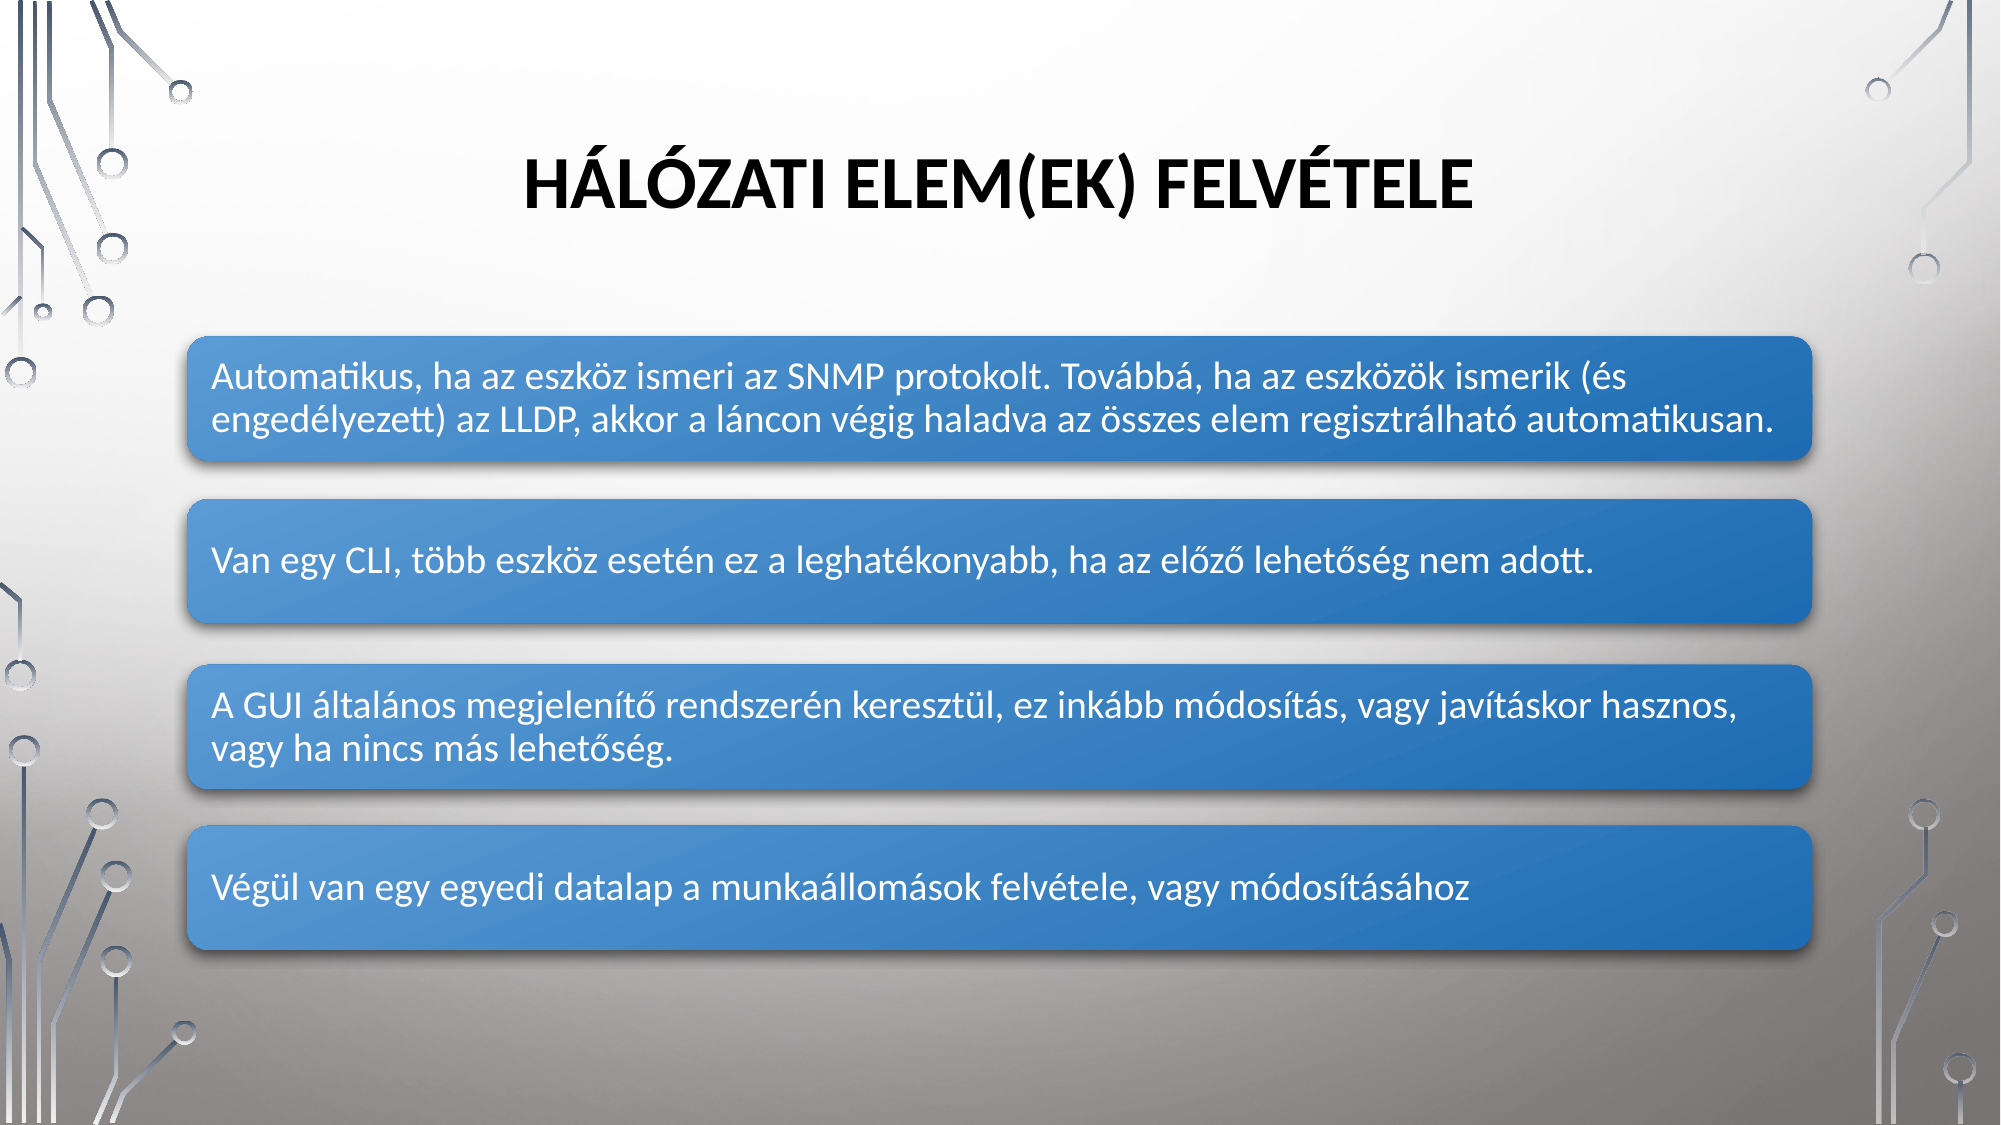

# Hálózati elem(ek) felvétele
Automatikus, ha az eszköz ismeri az SNMP protokolt. Továbbá, ha az eszközök ismerik (és engedélyezett) az LLDP, akkor a láncon végig haladva az összes elem regisztrálható automatikusan.
Van egy CLI, több eszköz esetén ez a leghatékonyabb, ha az előző lehetőség nem adott.
A GUI általános megjelenítő rendszerén keresztül, ez inkább módosítás, vagy javításkor hasznos, vagy ha nincs más lehetőség.
Végül van egy egyedi datalap a munkaállomások felvétele, vagy módosításához